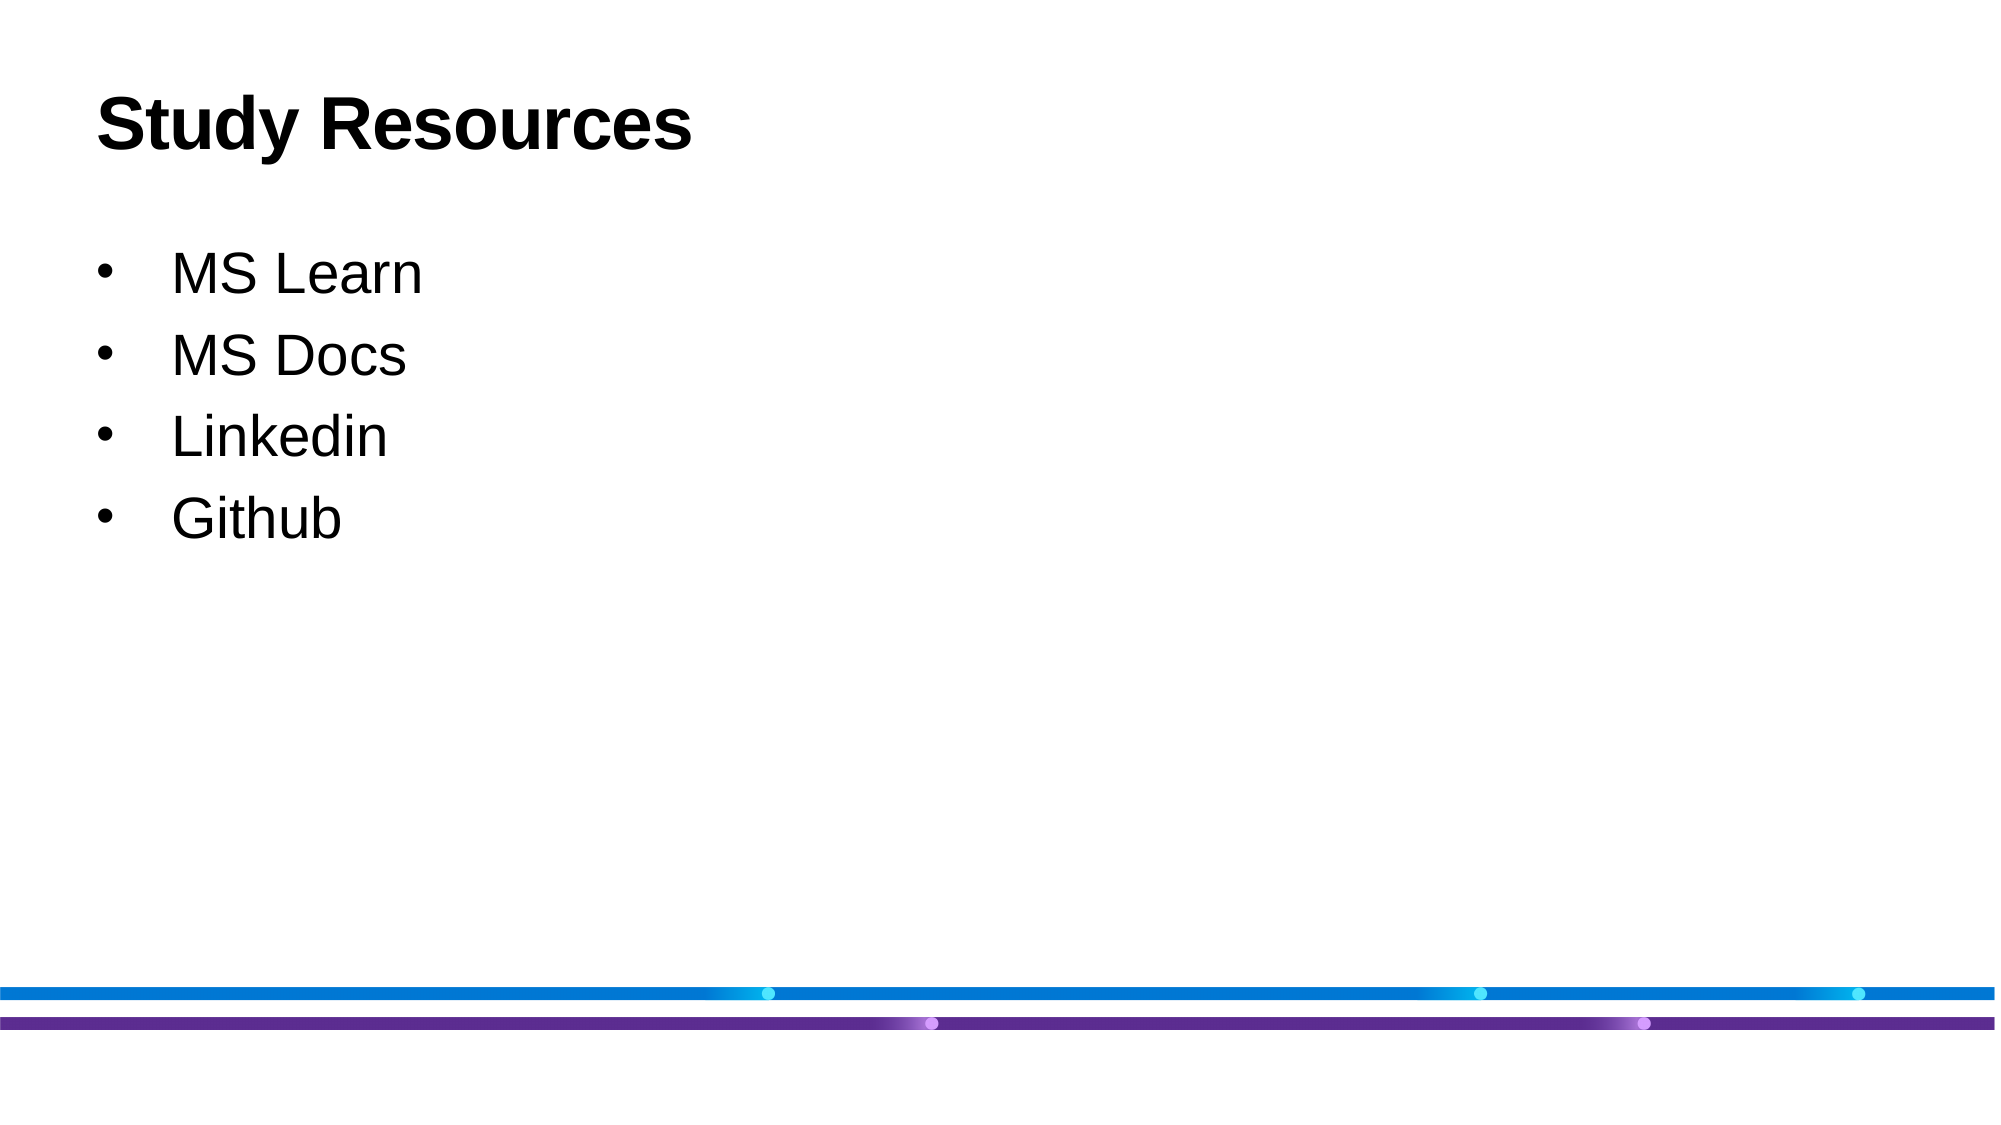

# Study Resources
MS Learn
MS Docs
Linkedin
Github